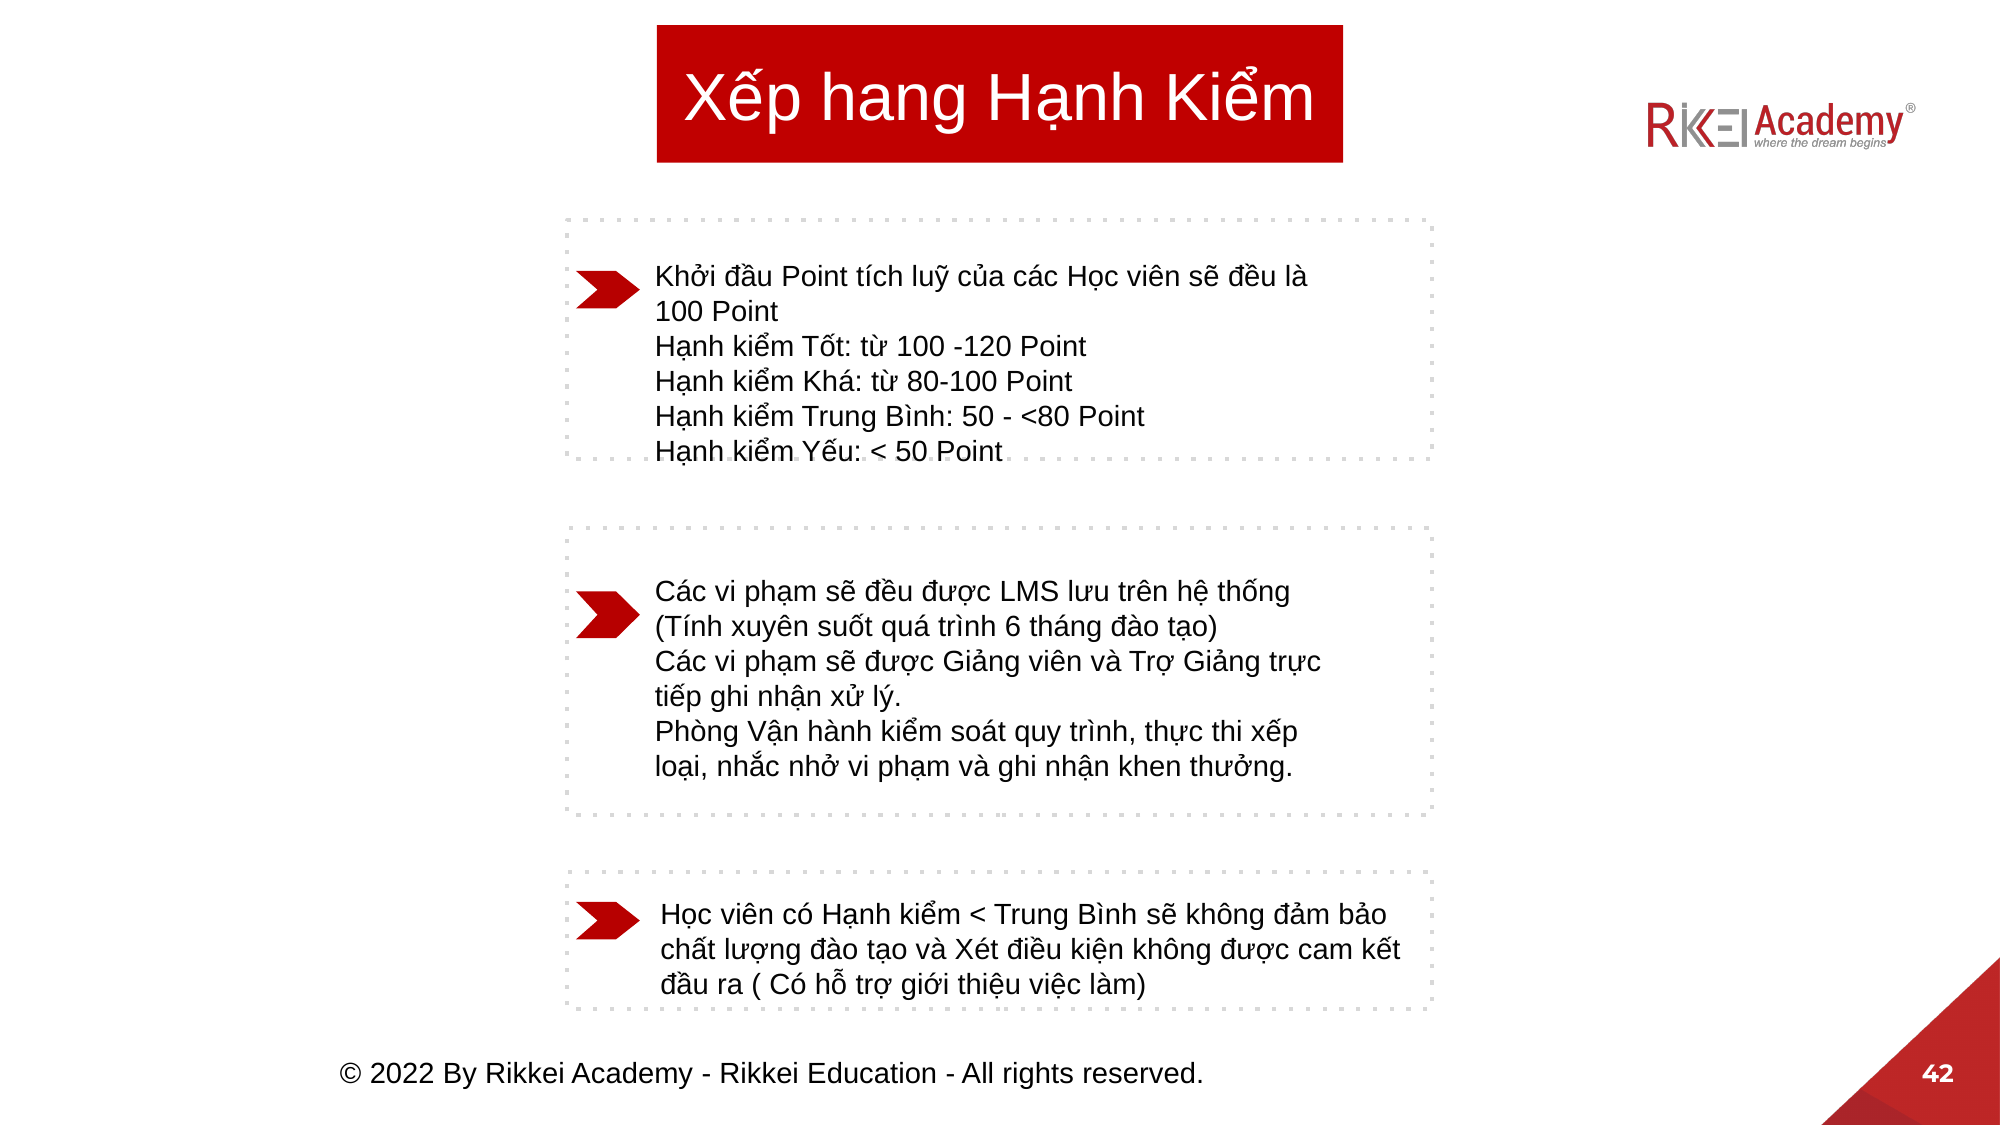

Xếp hang Hạnh Kiểm

Khởi đầu Point tích luỹ của các Học viên sẽ đều là 100 Point
Hạnh kiểm Tốt: từ 100 -120 Point
Hạnh kiểm Khá: từ 80-100 Point
Hạnh kiểm Trung Bình: 50 - <80 Point
Hạnh kiểm Yếu: < 50 Point

Các vi phạm sẽ đều được LMS lưu trên hệ thống (Tính xuyên suốt quá trình 6 tháng đào tạo)
Các vi phạm sẽ được Giảng viên và Trợ Giảng trực tiếp ghi nhận xử lý.
Phòng Vận hành kiểm soát quy trình, thực thi xếp loại, nhắc nhở vi phạm và ghi nhận khen thưởng.

Học viên có Hạnh kiểm < Trung Bình sẽ không đảm bảo chất lượng đào tạo và Xét điều kiện không được cam kết đầu ra ( Có hỗ trợ giới thiệu việc làm)